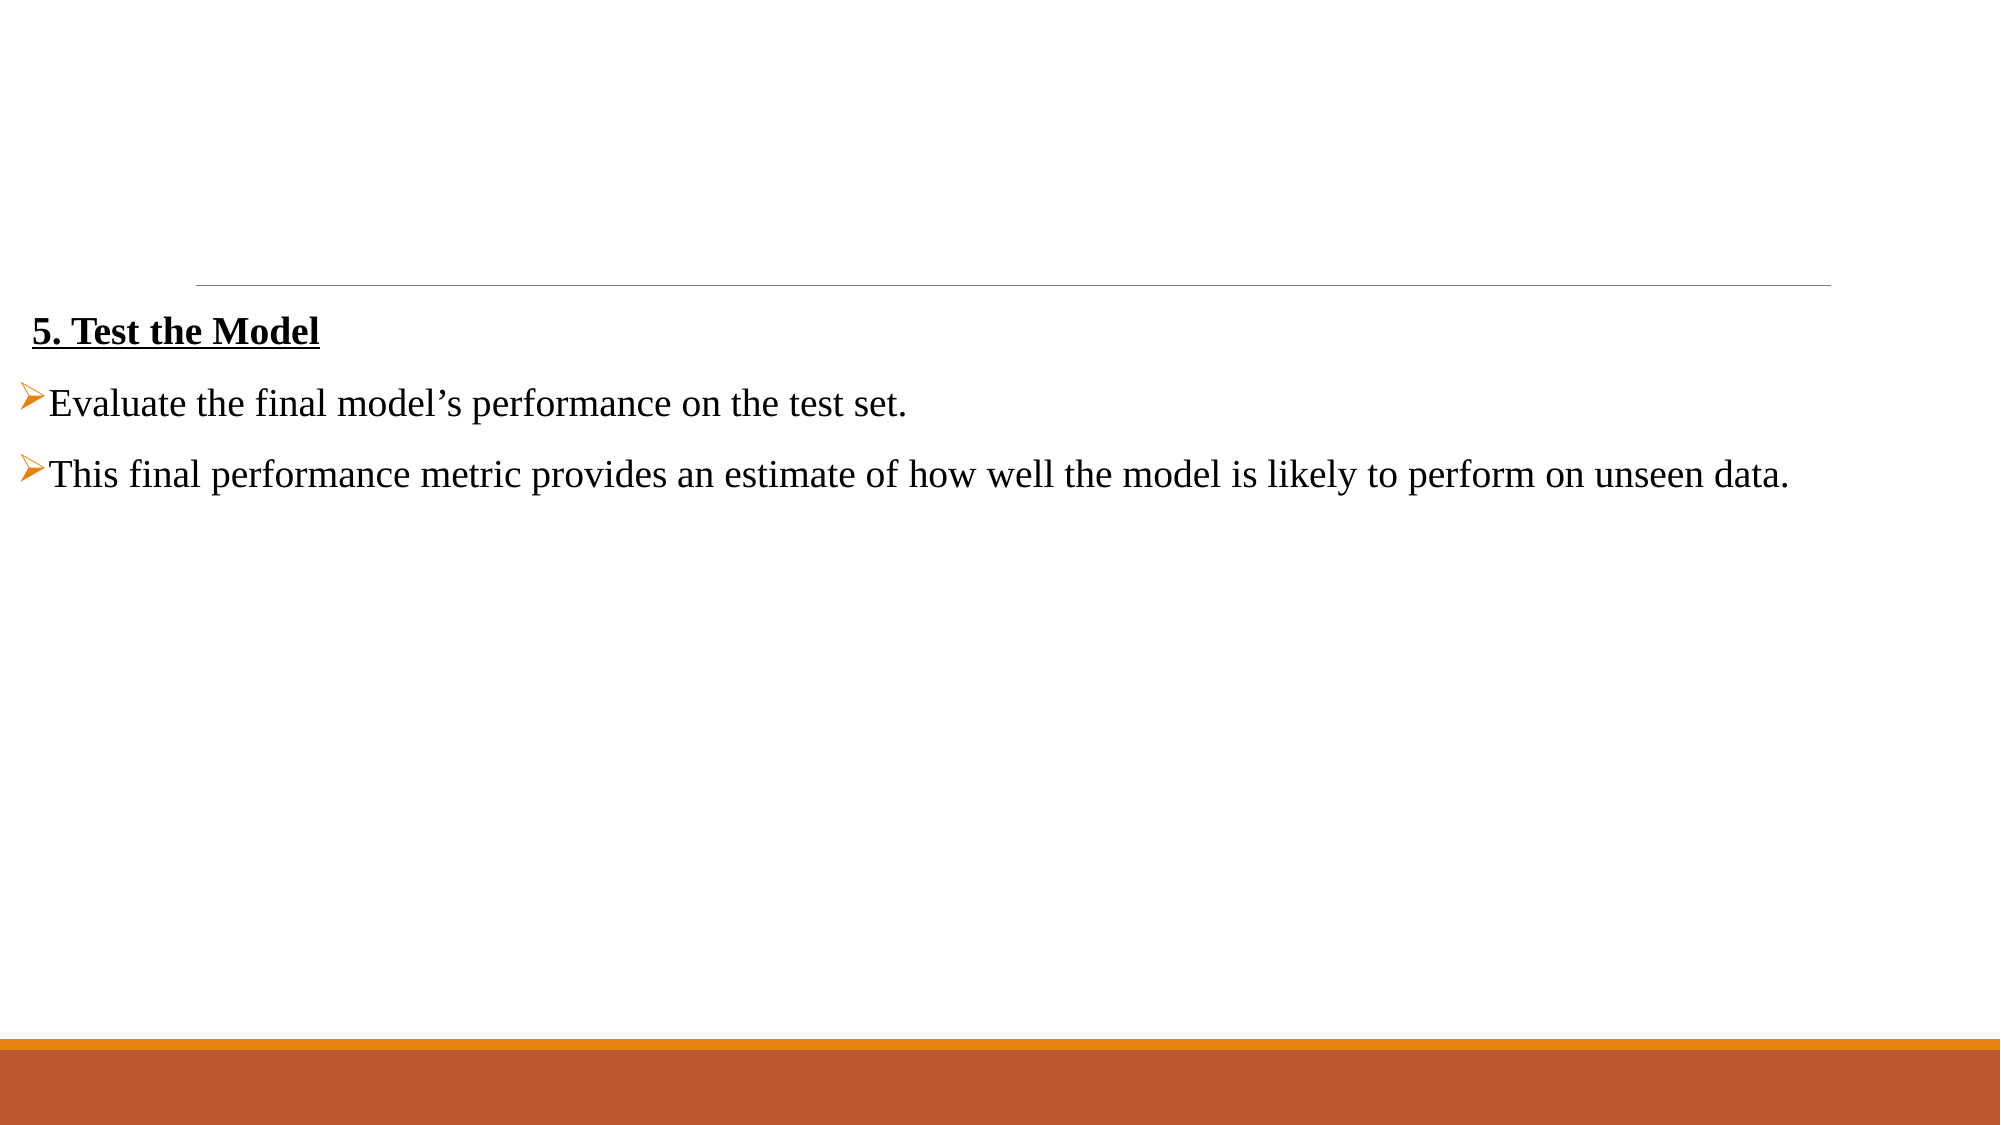

#
5. Test the Model
Evaluate the final model’s performance on the test set.
This final performance metric provides an estimate of how well the model is likely to perform on unseen data.